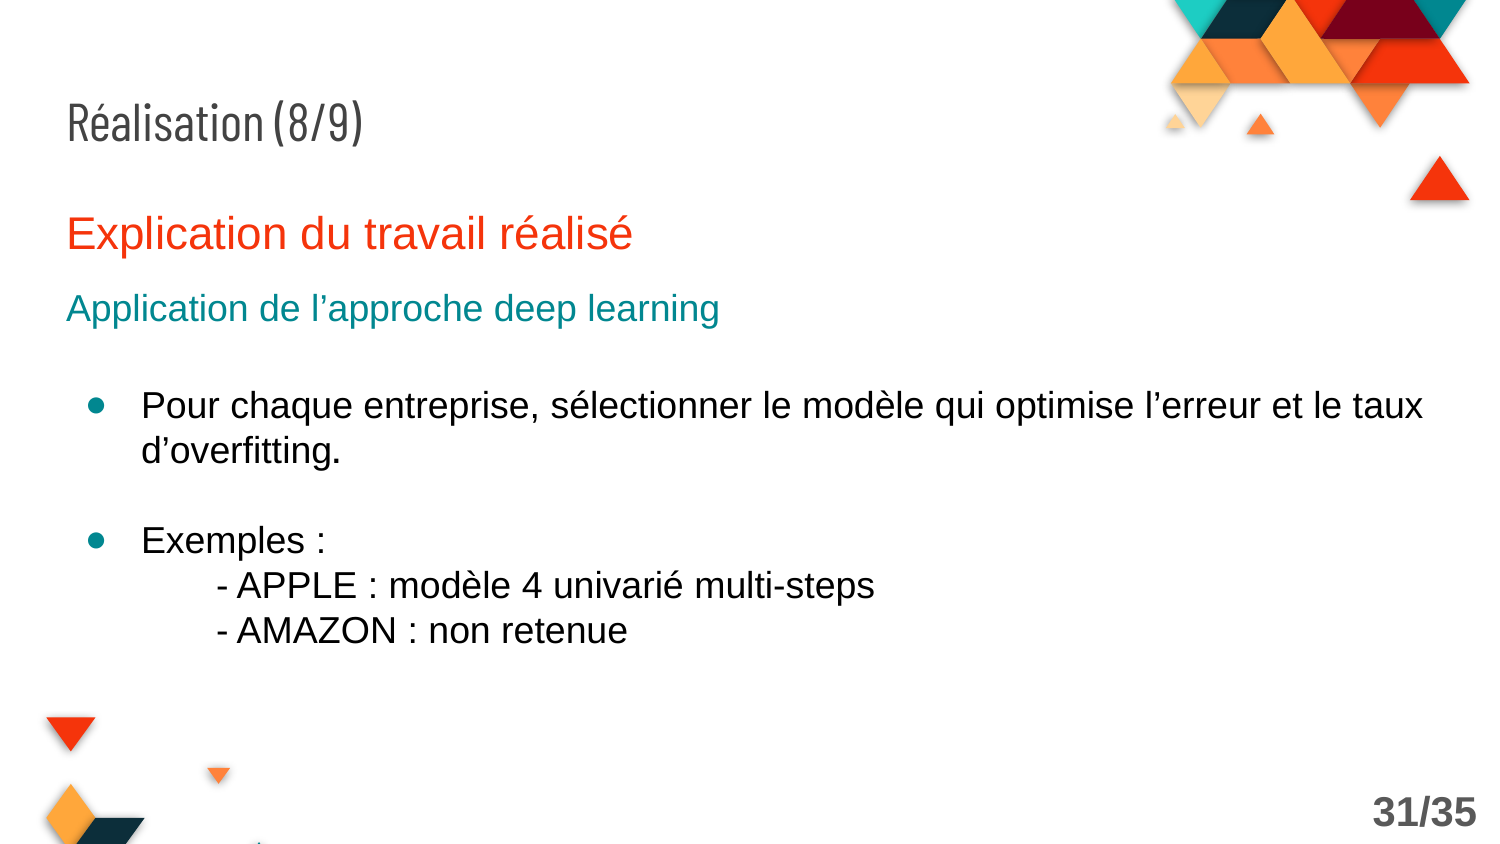

# Réalisation (8/9)

Explication du travail réalisé
Application de l’approche deep learning

Pour chaque entreprise, sélectionner le modèle qui optimise l’erreur et le taux d’overfitting.

Exemples :
- APPLE : modèle 4 univarié multi-steps
- AMAZON : non retenue

31/35